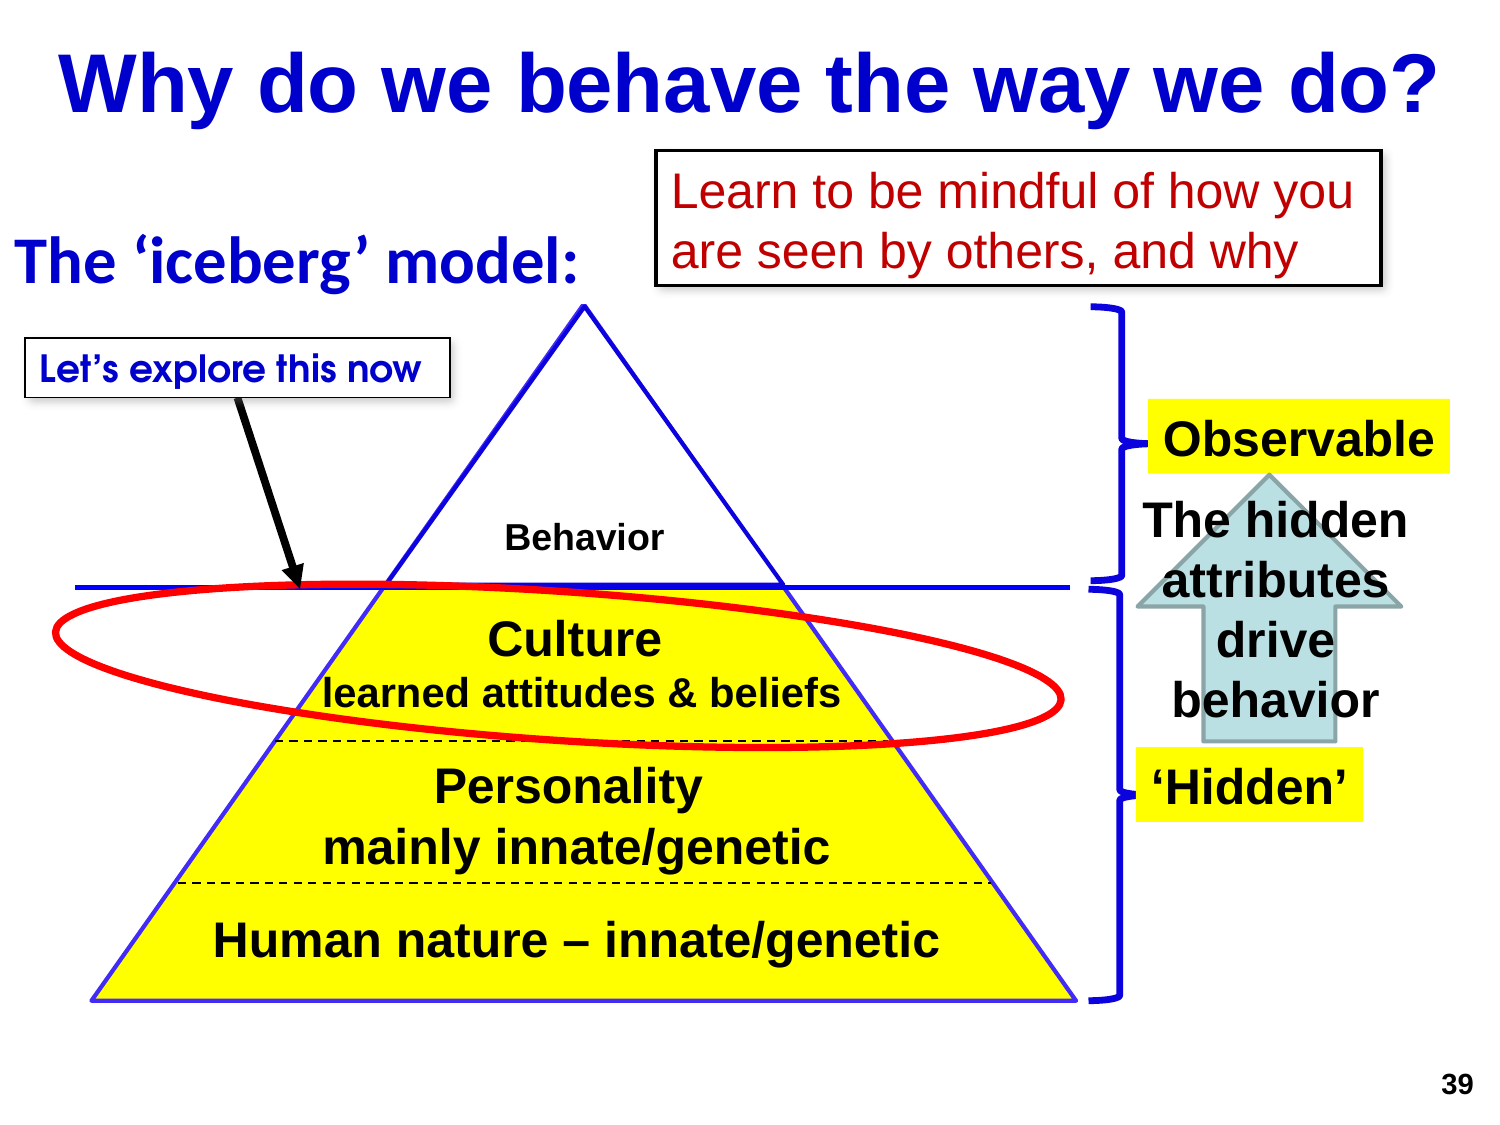

Why do we behave the way we do?
Learn to be mindful of how you are seen by others, and why
The ‘iceberg’ model:

Behavior

Let’s explore this now
Observable

The hidden attributes drive behavior

Culture
learned attitudes & beliefs
Personality
mainly innate/genetic
‘Hidden’
Human nature – innate/genetic
39